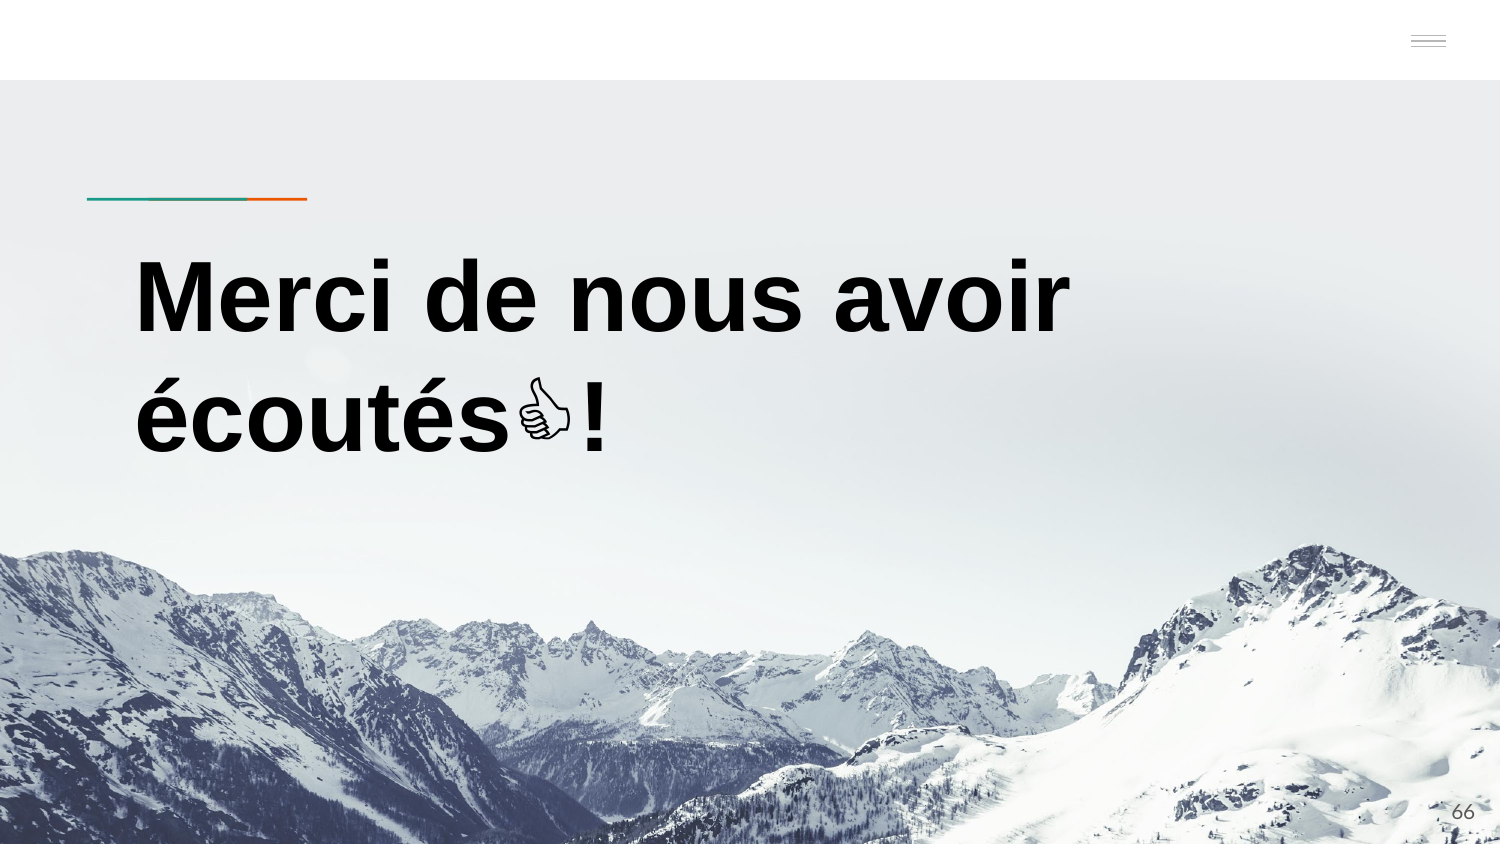

# Merci de nous avoir écoutés👍!
66